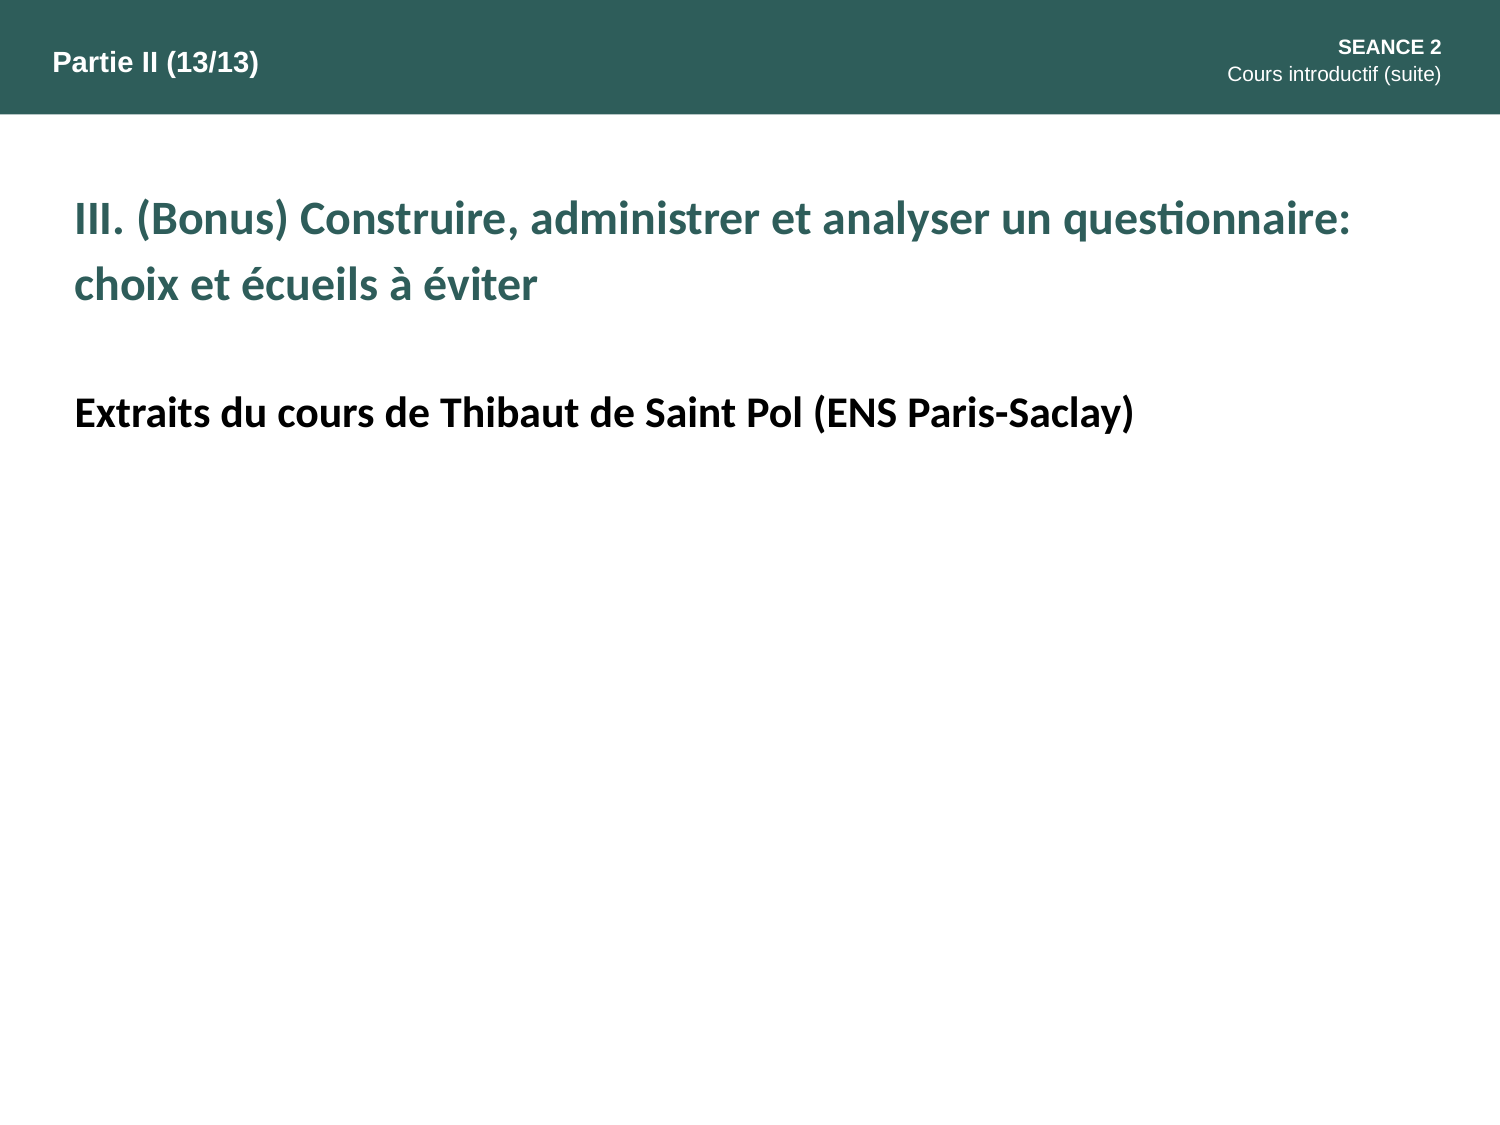

SEANCE 2
Cours introductif (suite)
Partie II (13/13)
III. (Bonus) Construire, administrer et analyser un questionnaire: choix et écueils à éviter

Extraits du cours de Thibaut de Saint Pol (ENS Paris-Saclay)